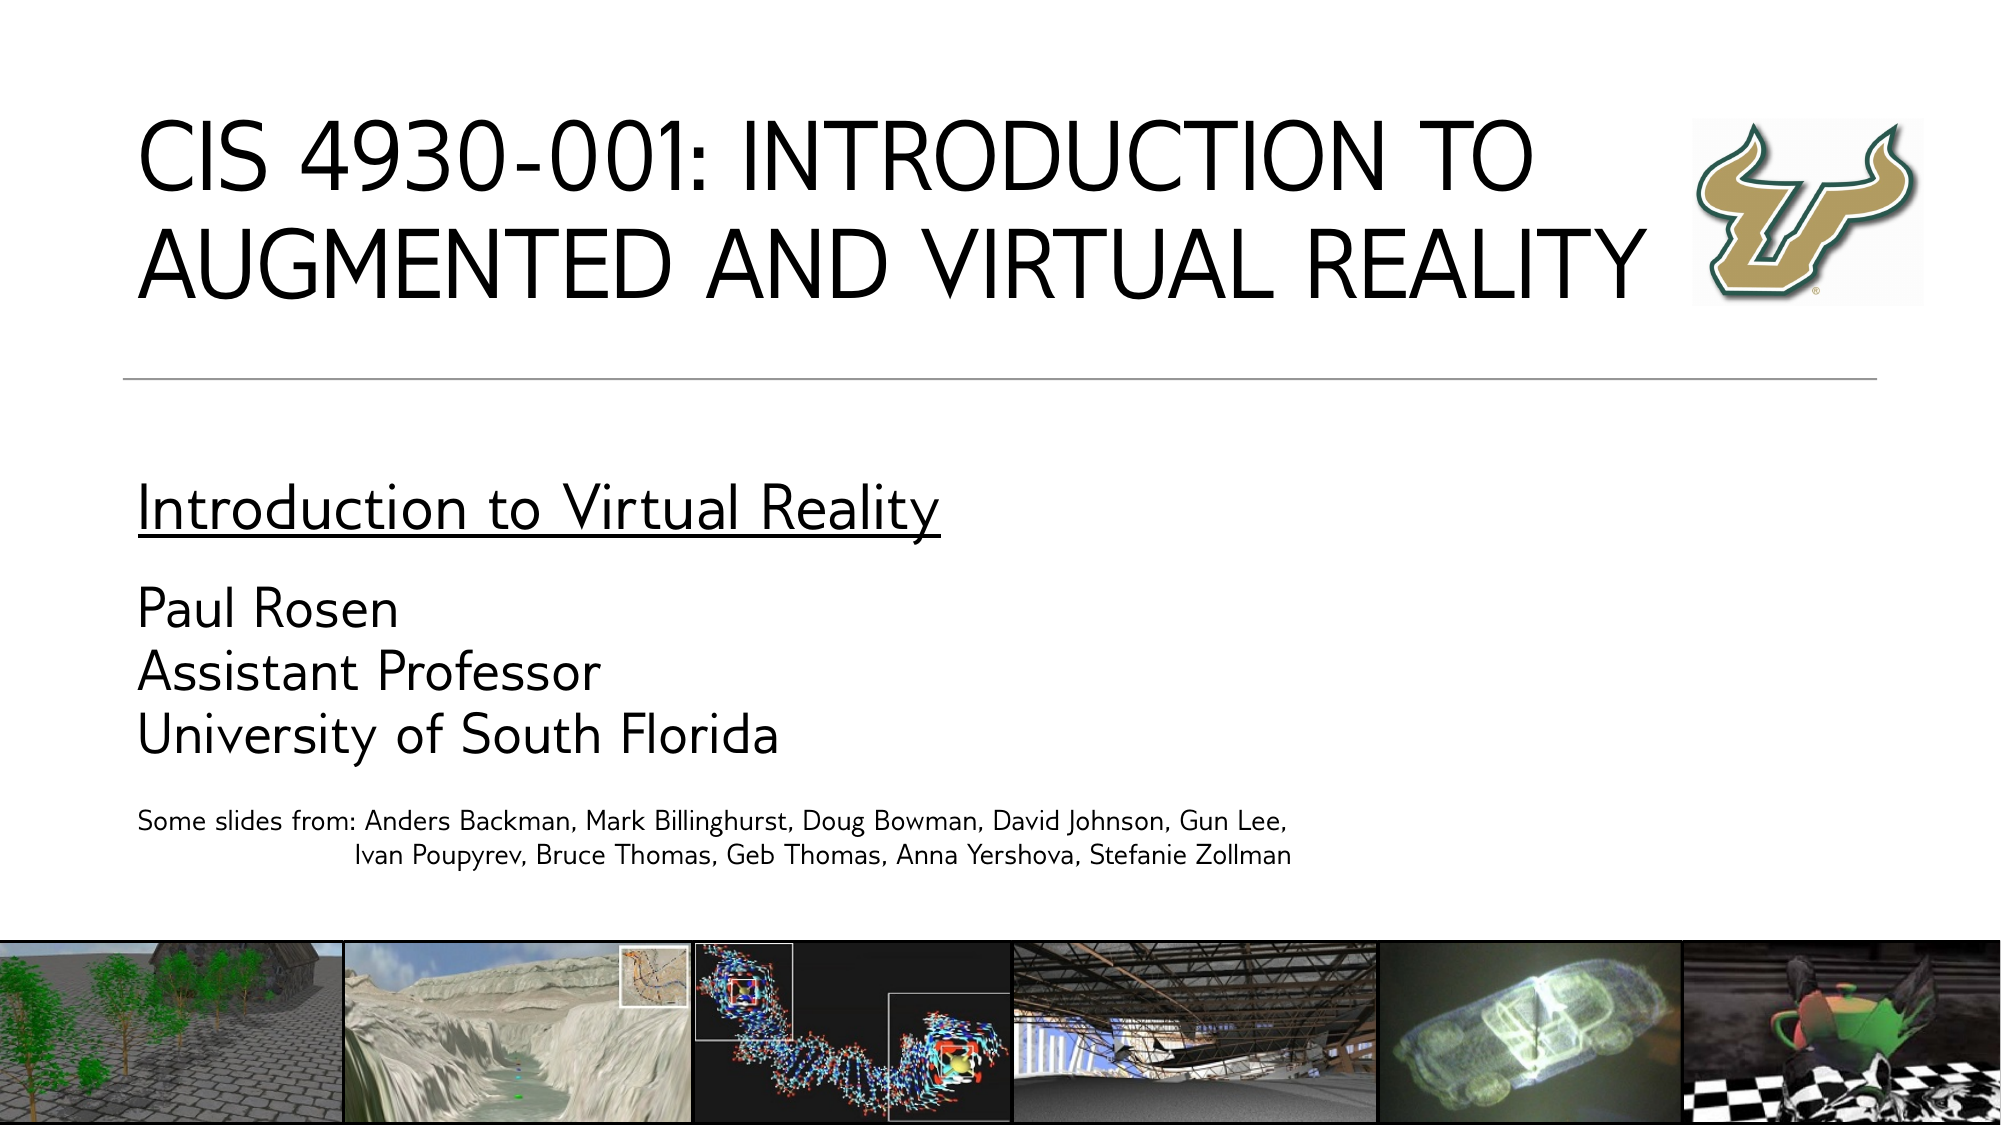

# CIS 4930-001: Introduction to Augmented and Virtual Reality
Introduction to Virtual Reality